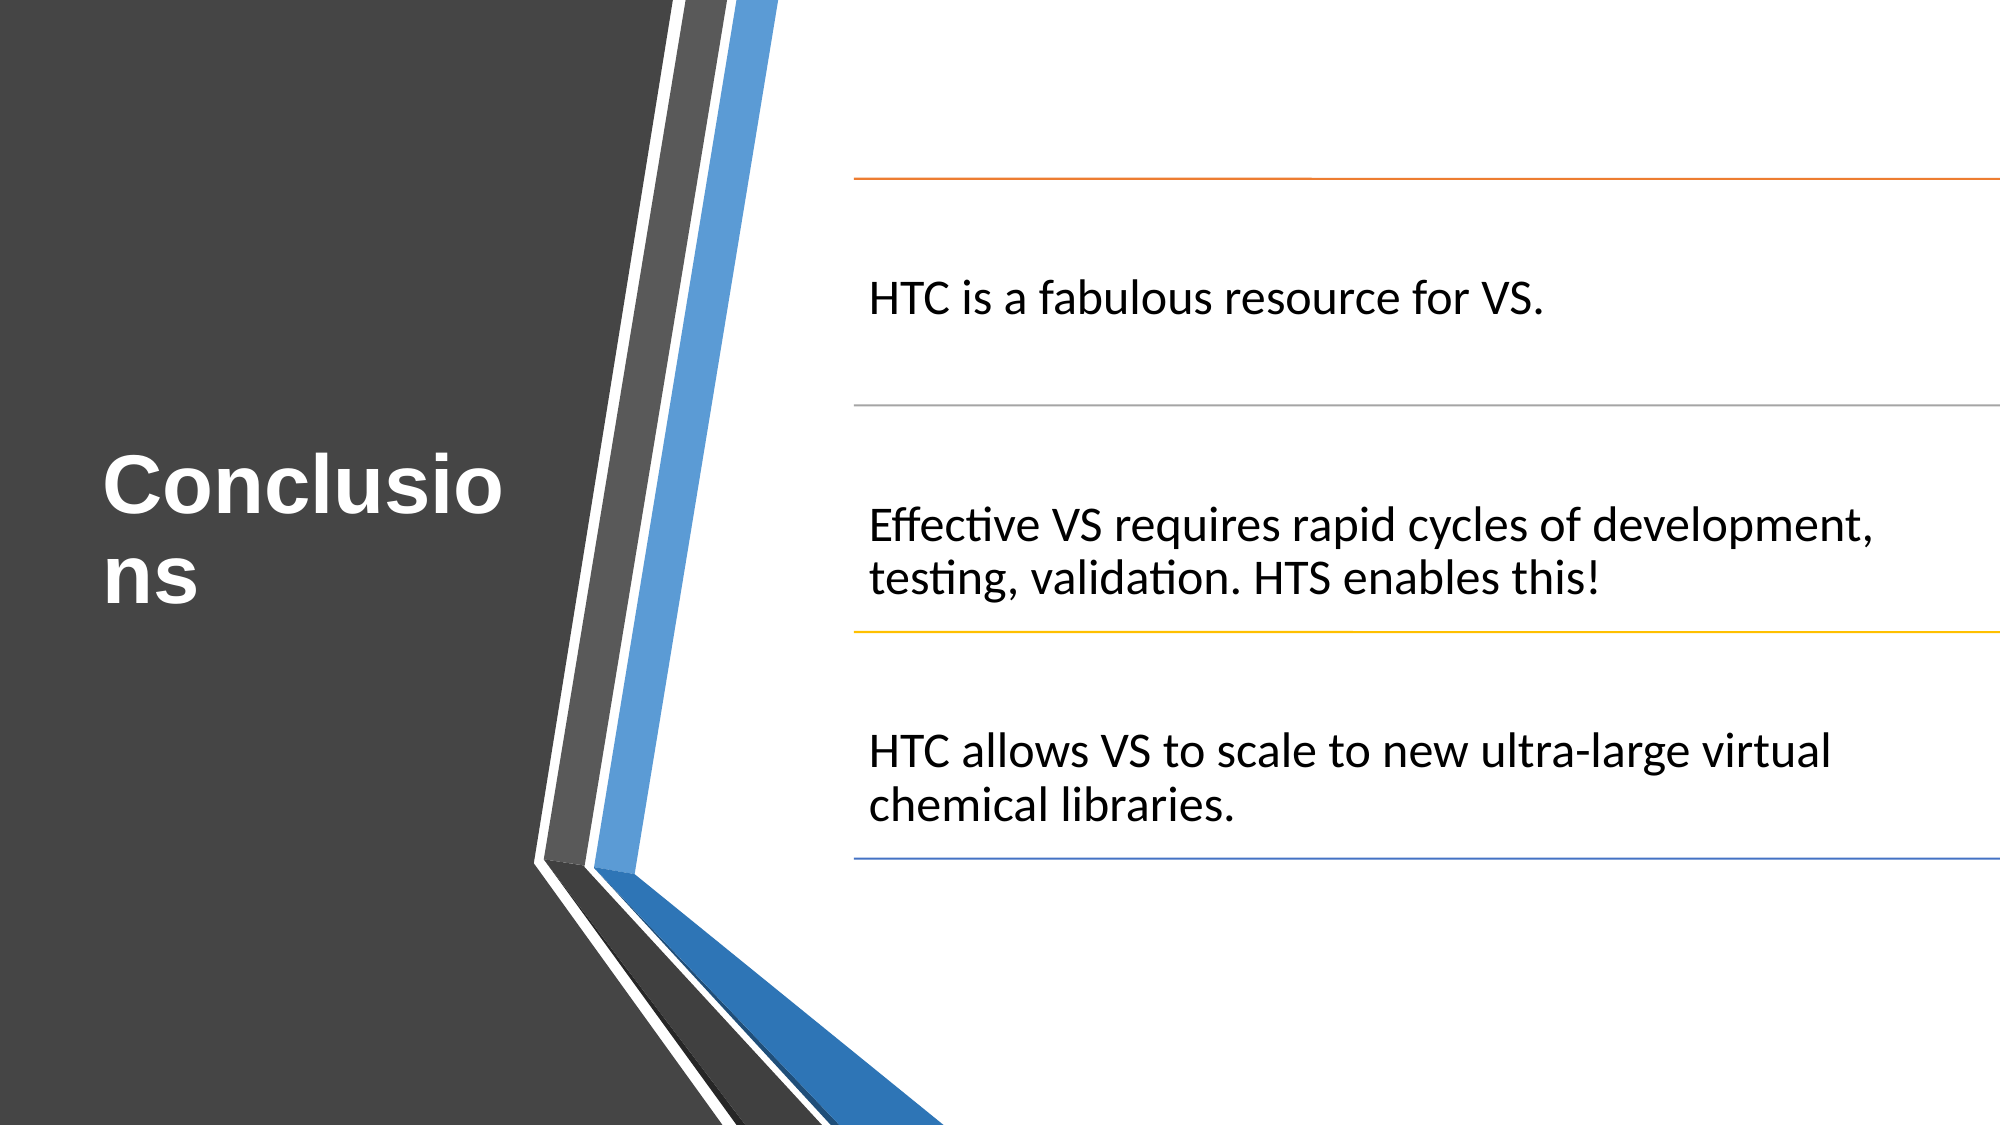

# Conclusions

HTC is a fabulous resource for VS.

Effective VS requires rapid cycles of development, testing, validation. HTS enables this!

HTC allows VS to scale to new ultra-large virtual chemical libraries.